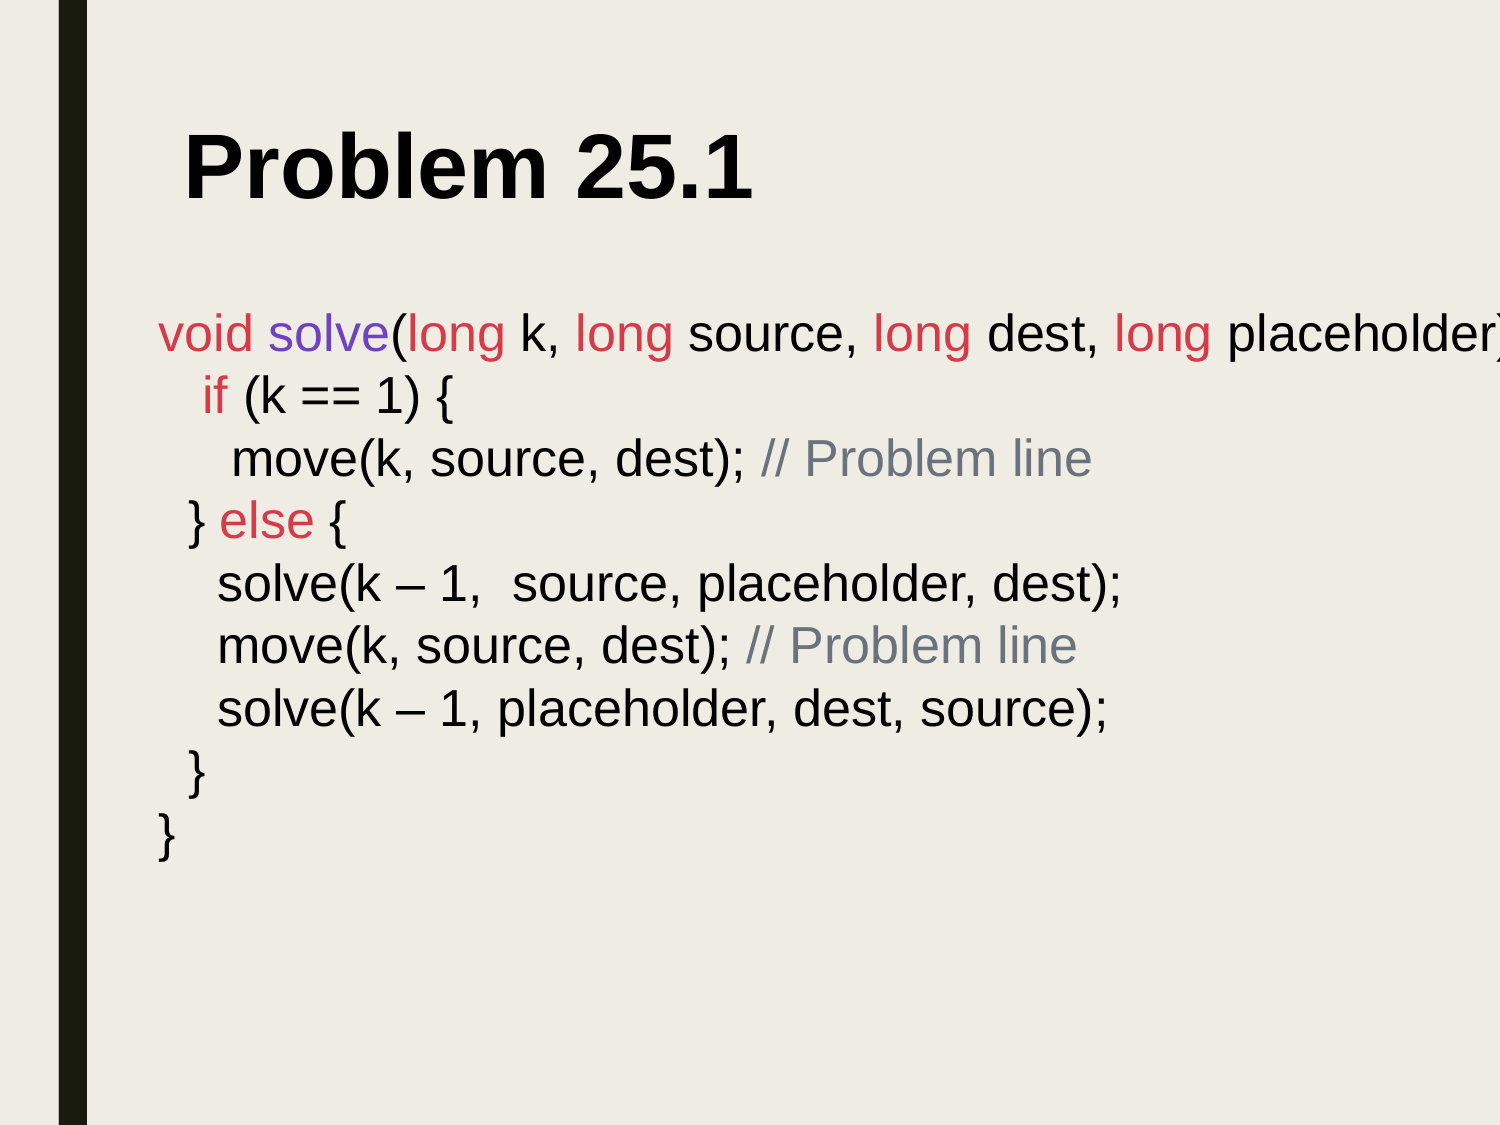

# Problem 25.1
void solve(long k, long source, long dest, long placeholder) {
   if (k == 1) {
     move(k, source, dest); // Problem line
  } else {
    solve(k – 1,  source, placeholder, dest);
    move(k, source, dest); // Problem line
    solve(k – 1, placeholder, dest, source);
  }
}